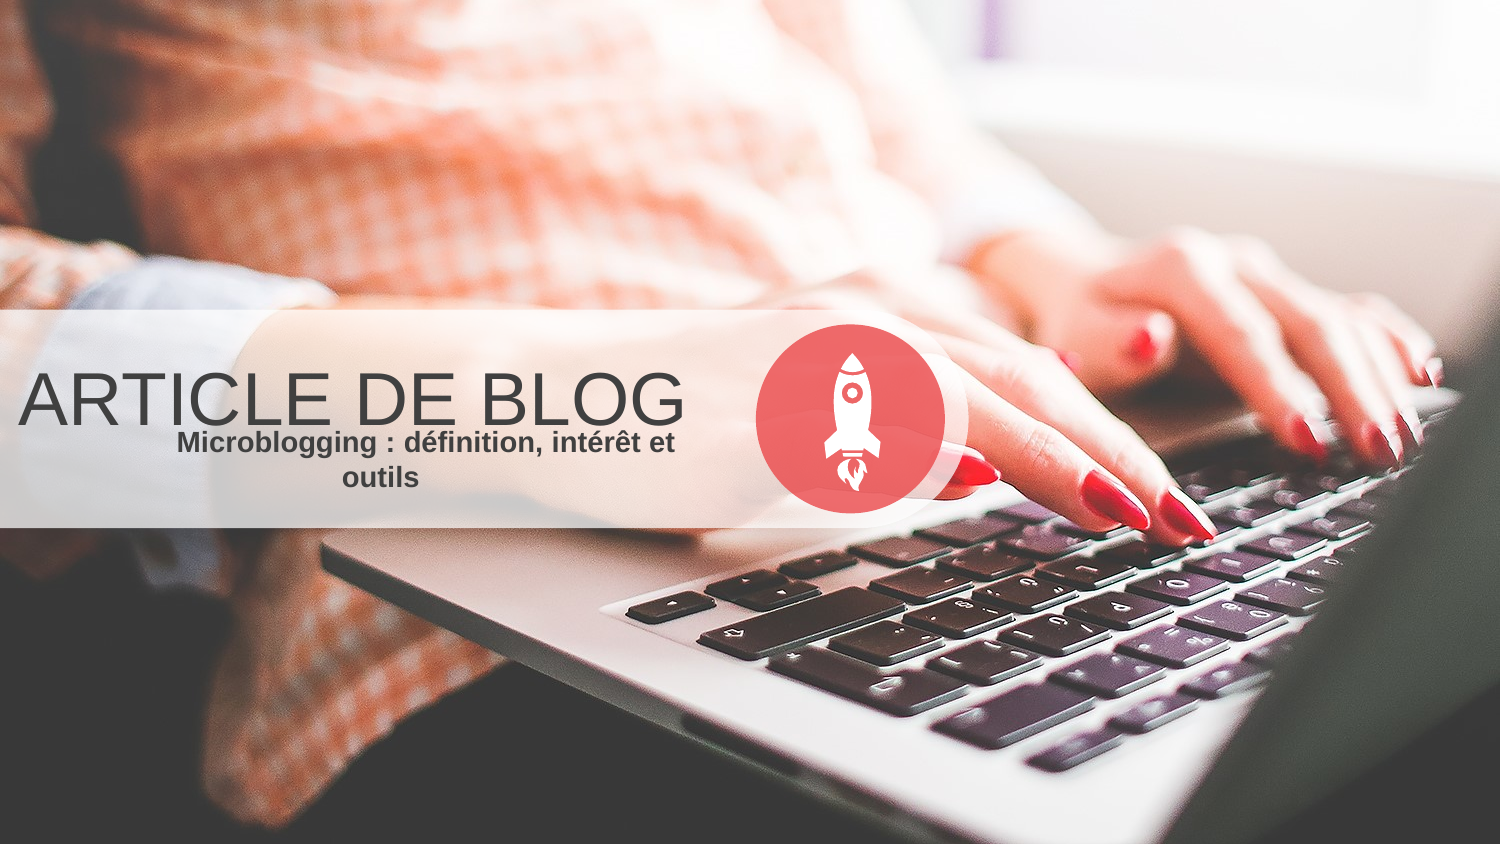

ARTICLE DE BLOG
           Microblogging : définition, intérêt et outils